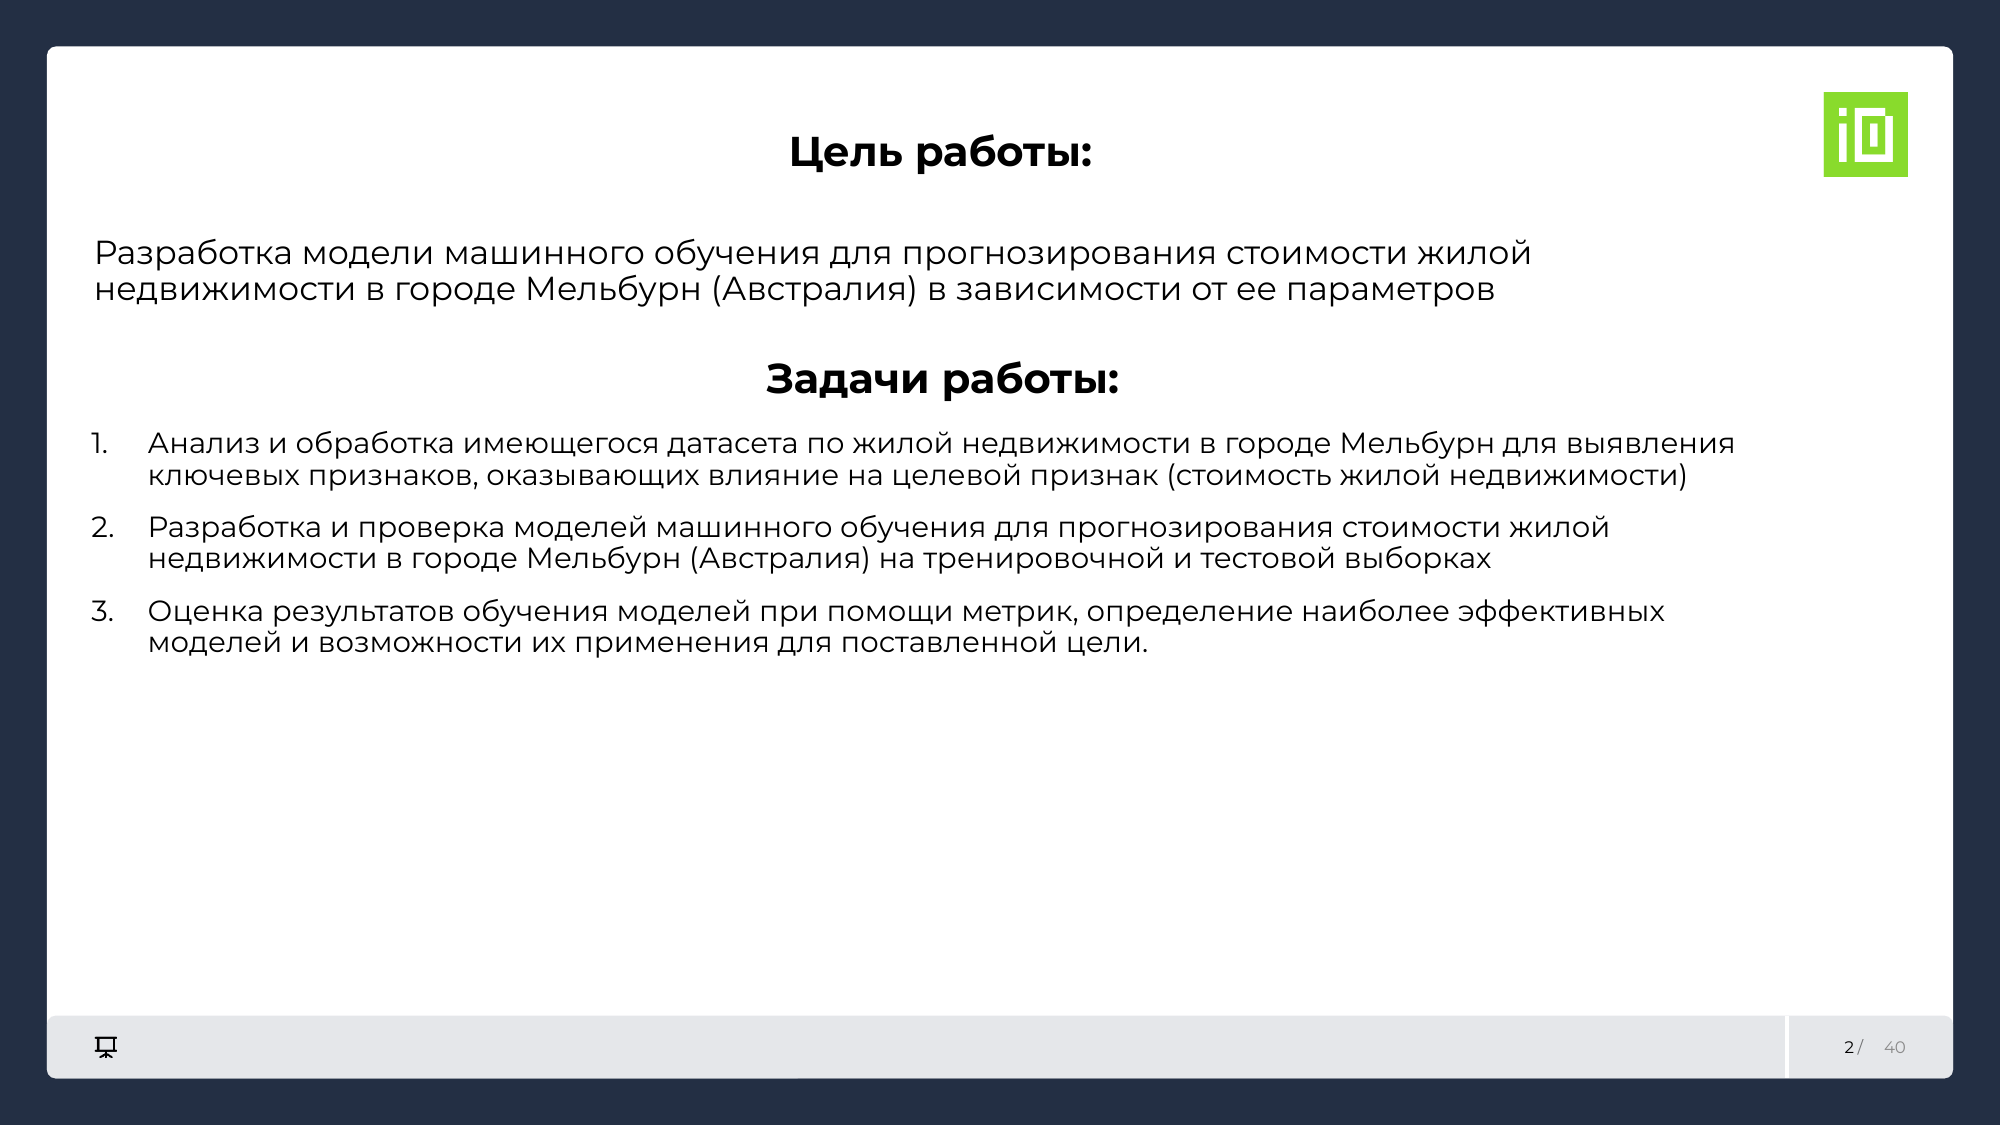

# Цель работы:
Разработка модели машинного обучения для прогнозирования стоимости жилой недвижимости в городе Мельбурн (Австралия) в зависимости от ее параметров
Задачи работы:
Анализ и обработка имеющегося датасета по жилой недвижимости в городе Мельбурн для выявления ключевых признаков, оказывающих влияние на целевой признак (стоимость жилой недвижимости)
Разработка и проверка моделей машинного обучения для прогнозирования стоимости жилой недвижимости в городе Мельбурн (Австралия) на тренировочной и тестовой выборках
Оценка результатов обучения моделей при помощи метрик, определение наиболее эффективных моделей и возможности их применения для поставленной цели.

2
40